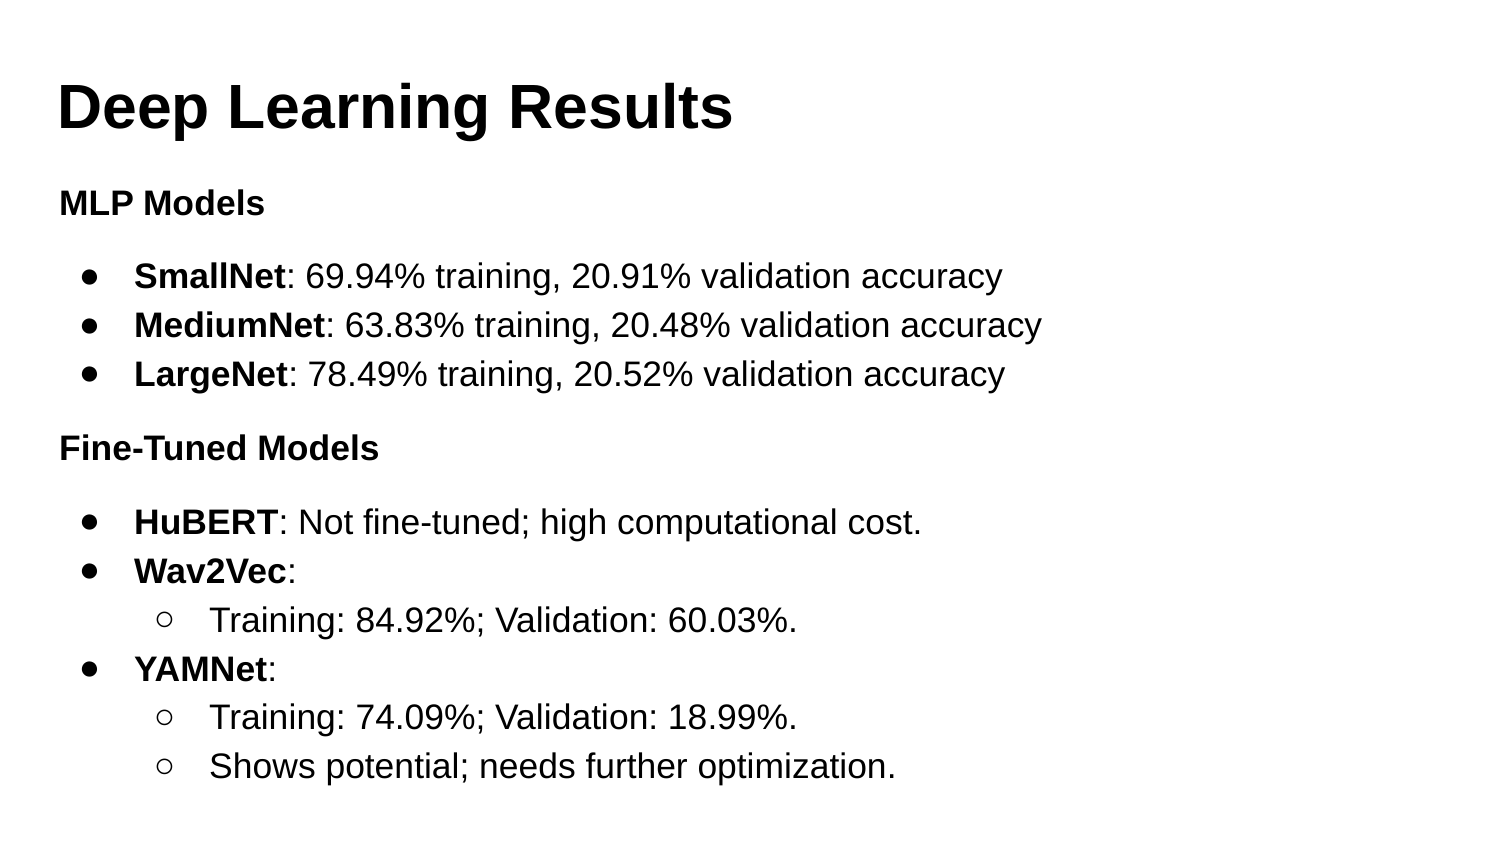

# Deep Learning Results
MLP Models
SmallNet: 69.94% training, 20.91% validation accuracy
MediumNet: 63.83% training, 20.48% validation accuracy
LargeNet: 78.49% training, 20.52% validation accuracy
Fine-Tuned Models
HuBERT: Not fine-tuned; high computational cost.
Wav2Vec:
Training: 84.92%; Validation: 60.03%.
YAMNet:
Training: 74.09%; Validation: 18.99%.
Shows potential; needs further optimization.